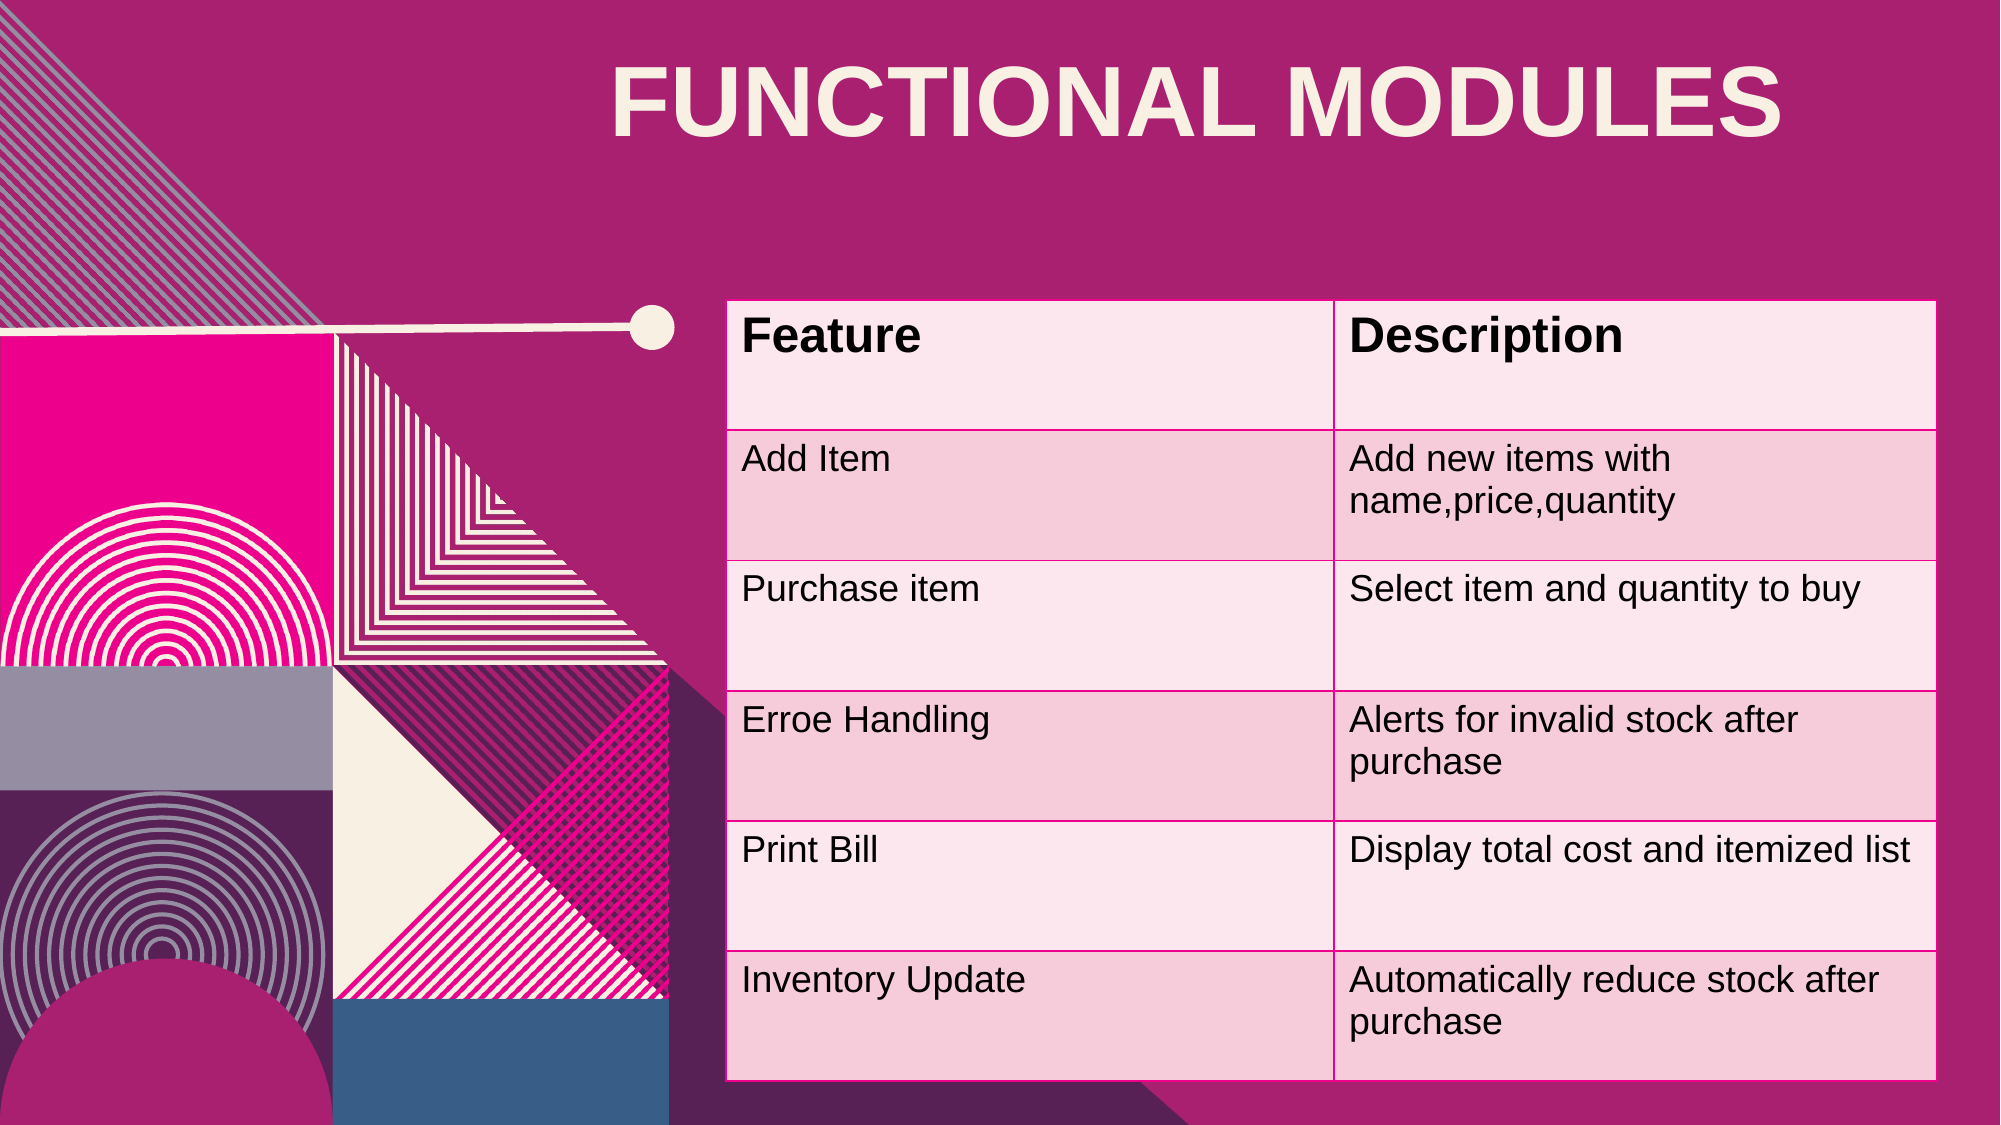

# Functional Modules

| Feature | Description |
| --- | --- |
| Add Item | Add new items with name,price,quantity |
| Purchase item | Select item and quantity to buy |
| Erroe Handling | Alerts for invalid stock after purchase |
| Print Bill | Display total cost and itemized list |
| Inventory Update | Automatically reduce stock after purchase |
6